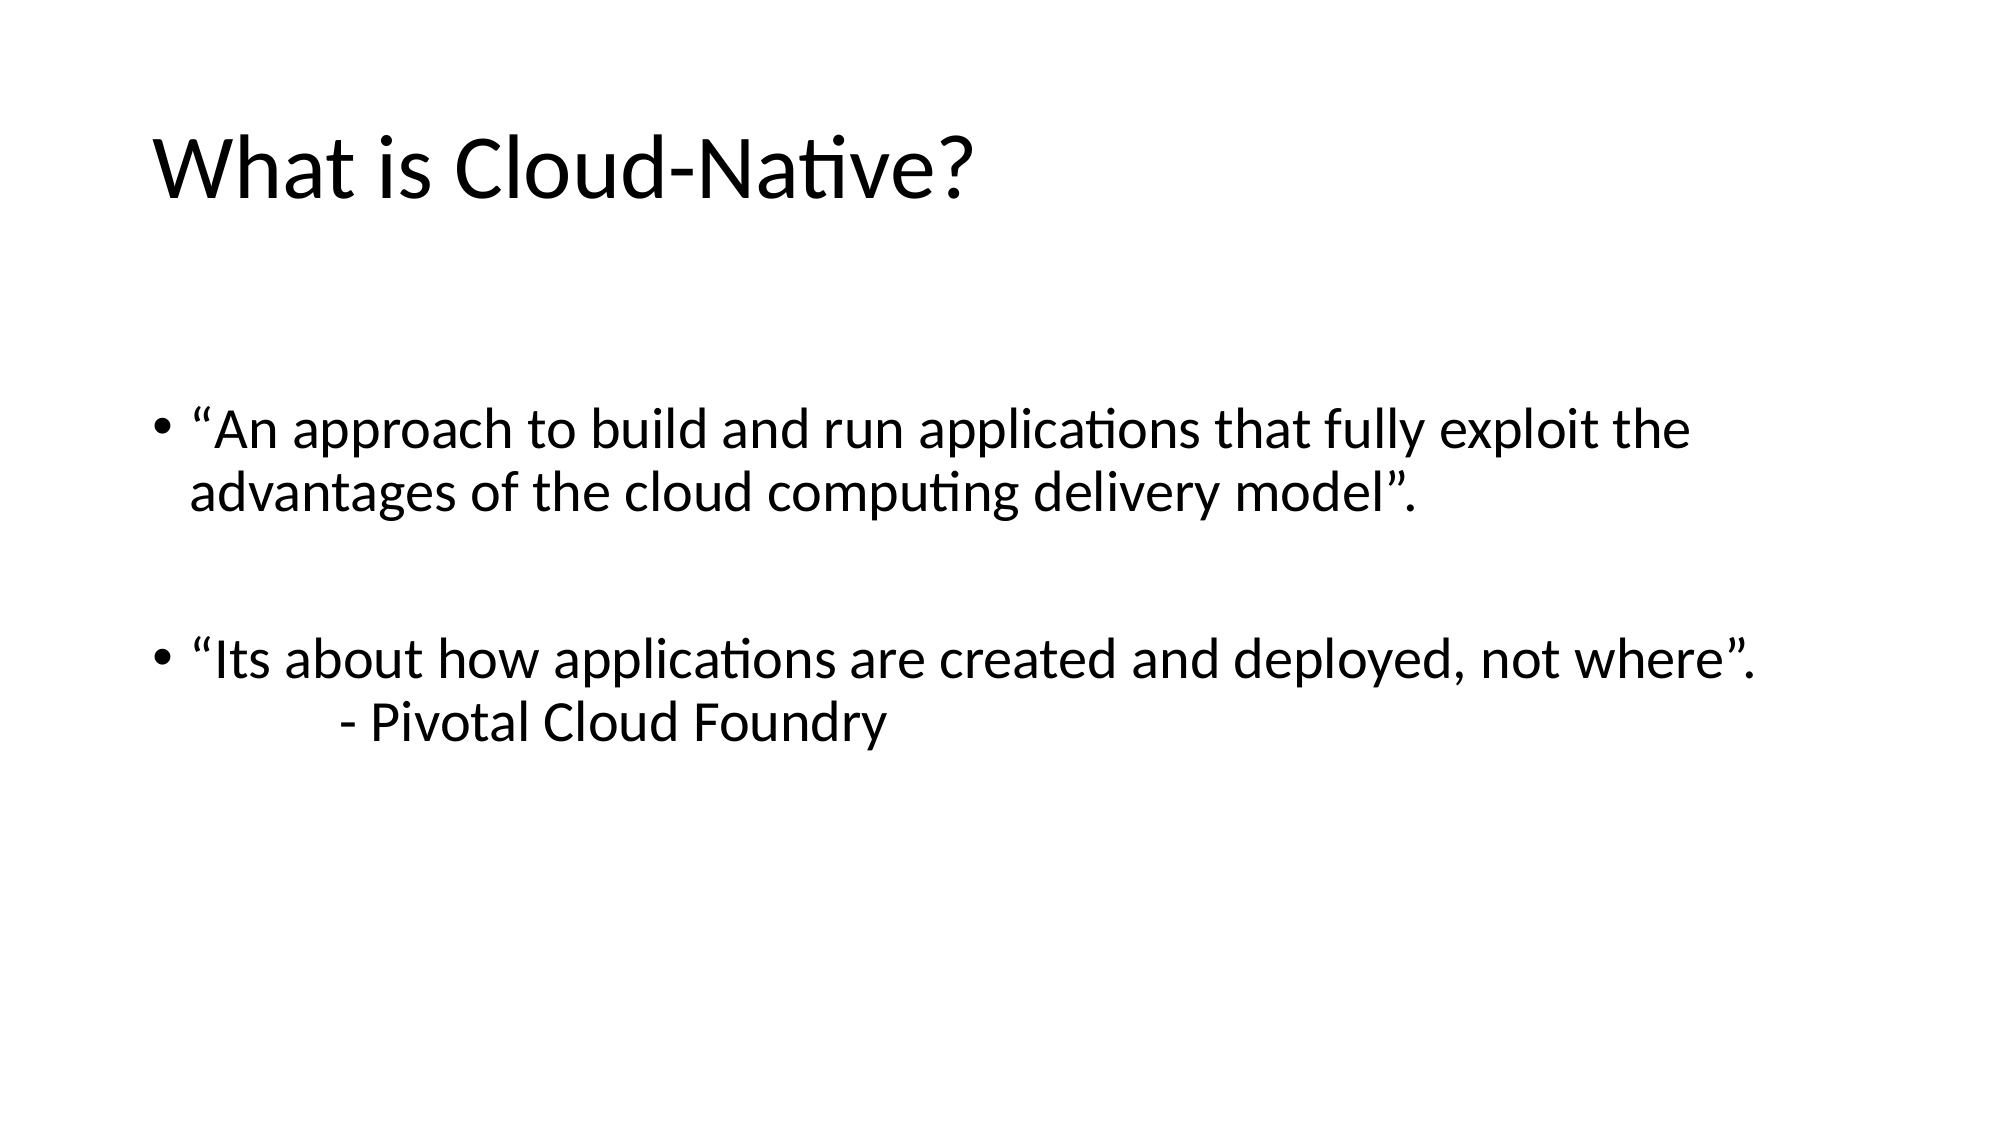

# What is Cloud-Native?

“An approach to build and run applications that fully exploit the advantages of the cloud computing delivery model”.

“Its about how applications are created and deployed, not where”.		- Pivotal Cloud Foundry